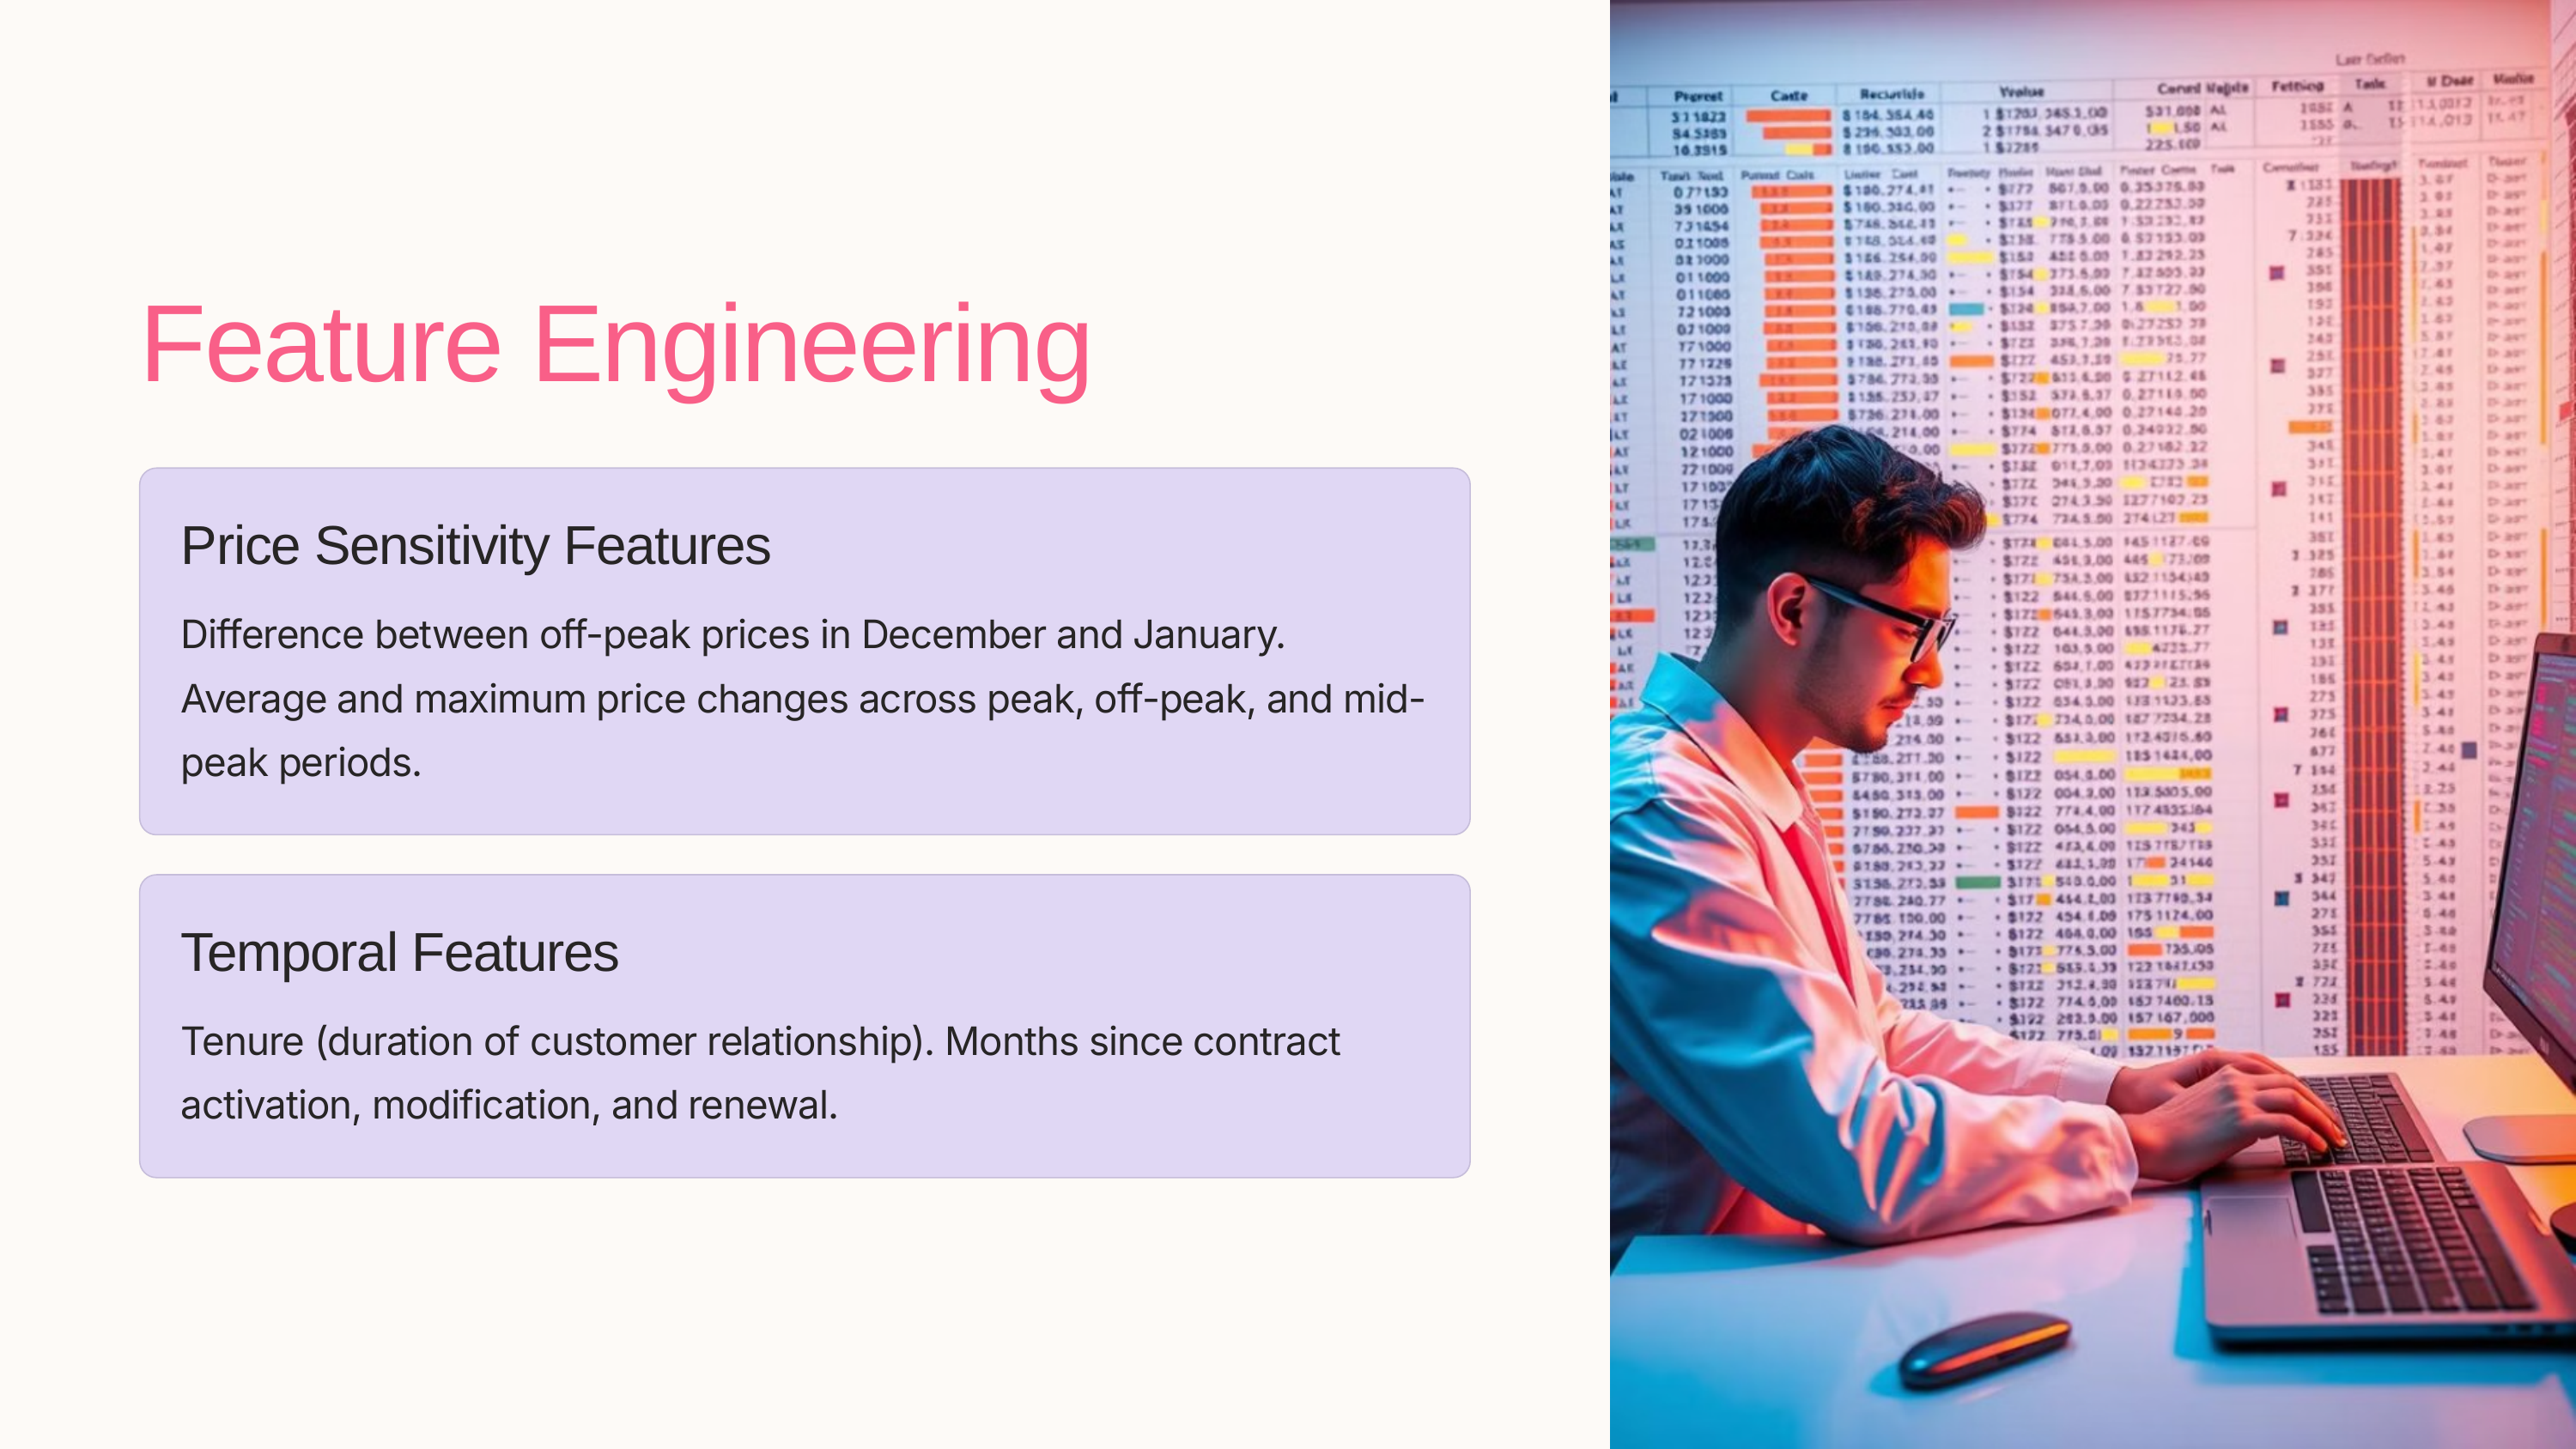

Feature Engineering

Price Sensitivity Features

Difference between off-peak prices in December and January. Average and maximum price changes across peak, off-peak, and mid-peak periods.

Temporal Features

Tenure (duration of customer relationship). Months since contract activation, modification, and renewal.